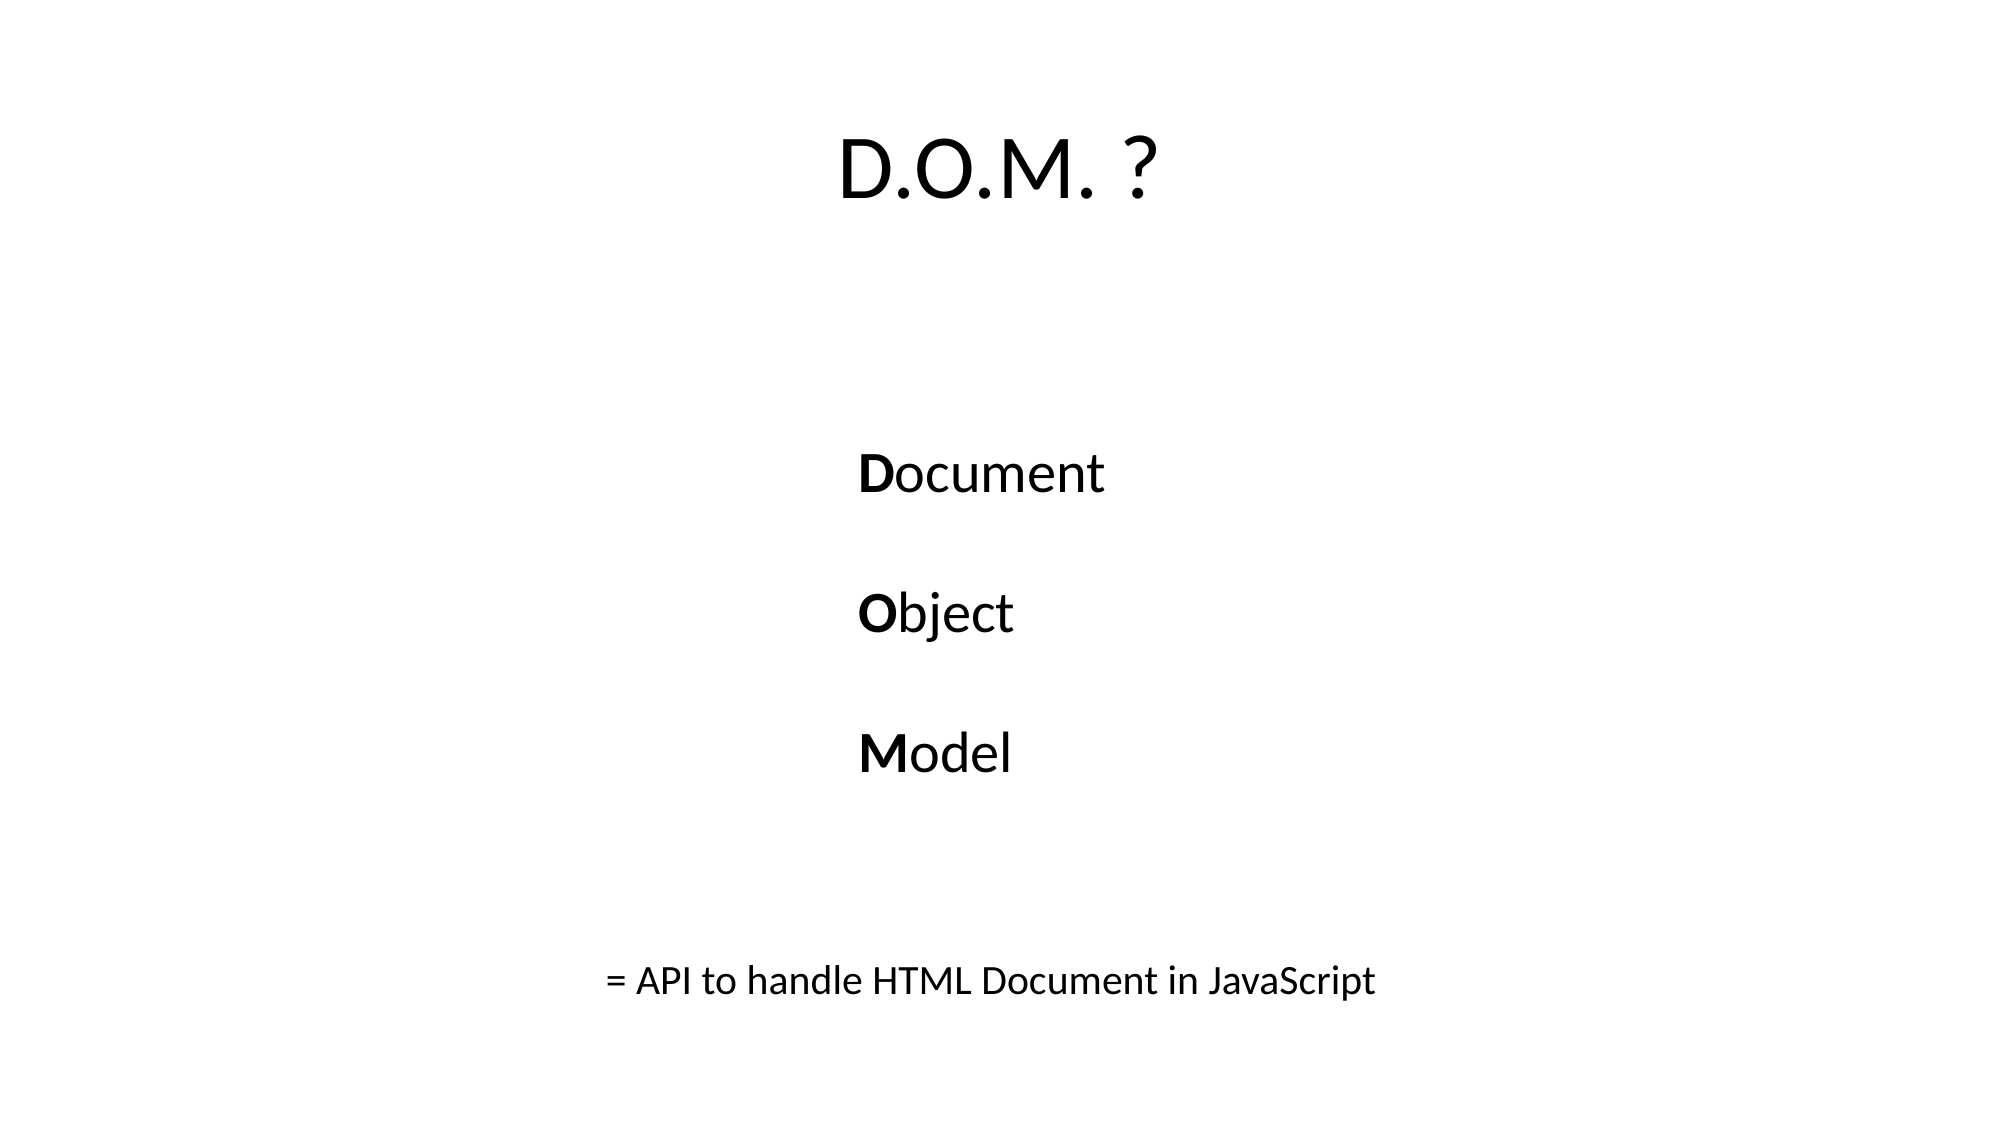

# D.O.M. ?
Document

Object

Model
= API to handle HTML Document in JavaScript